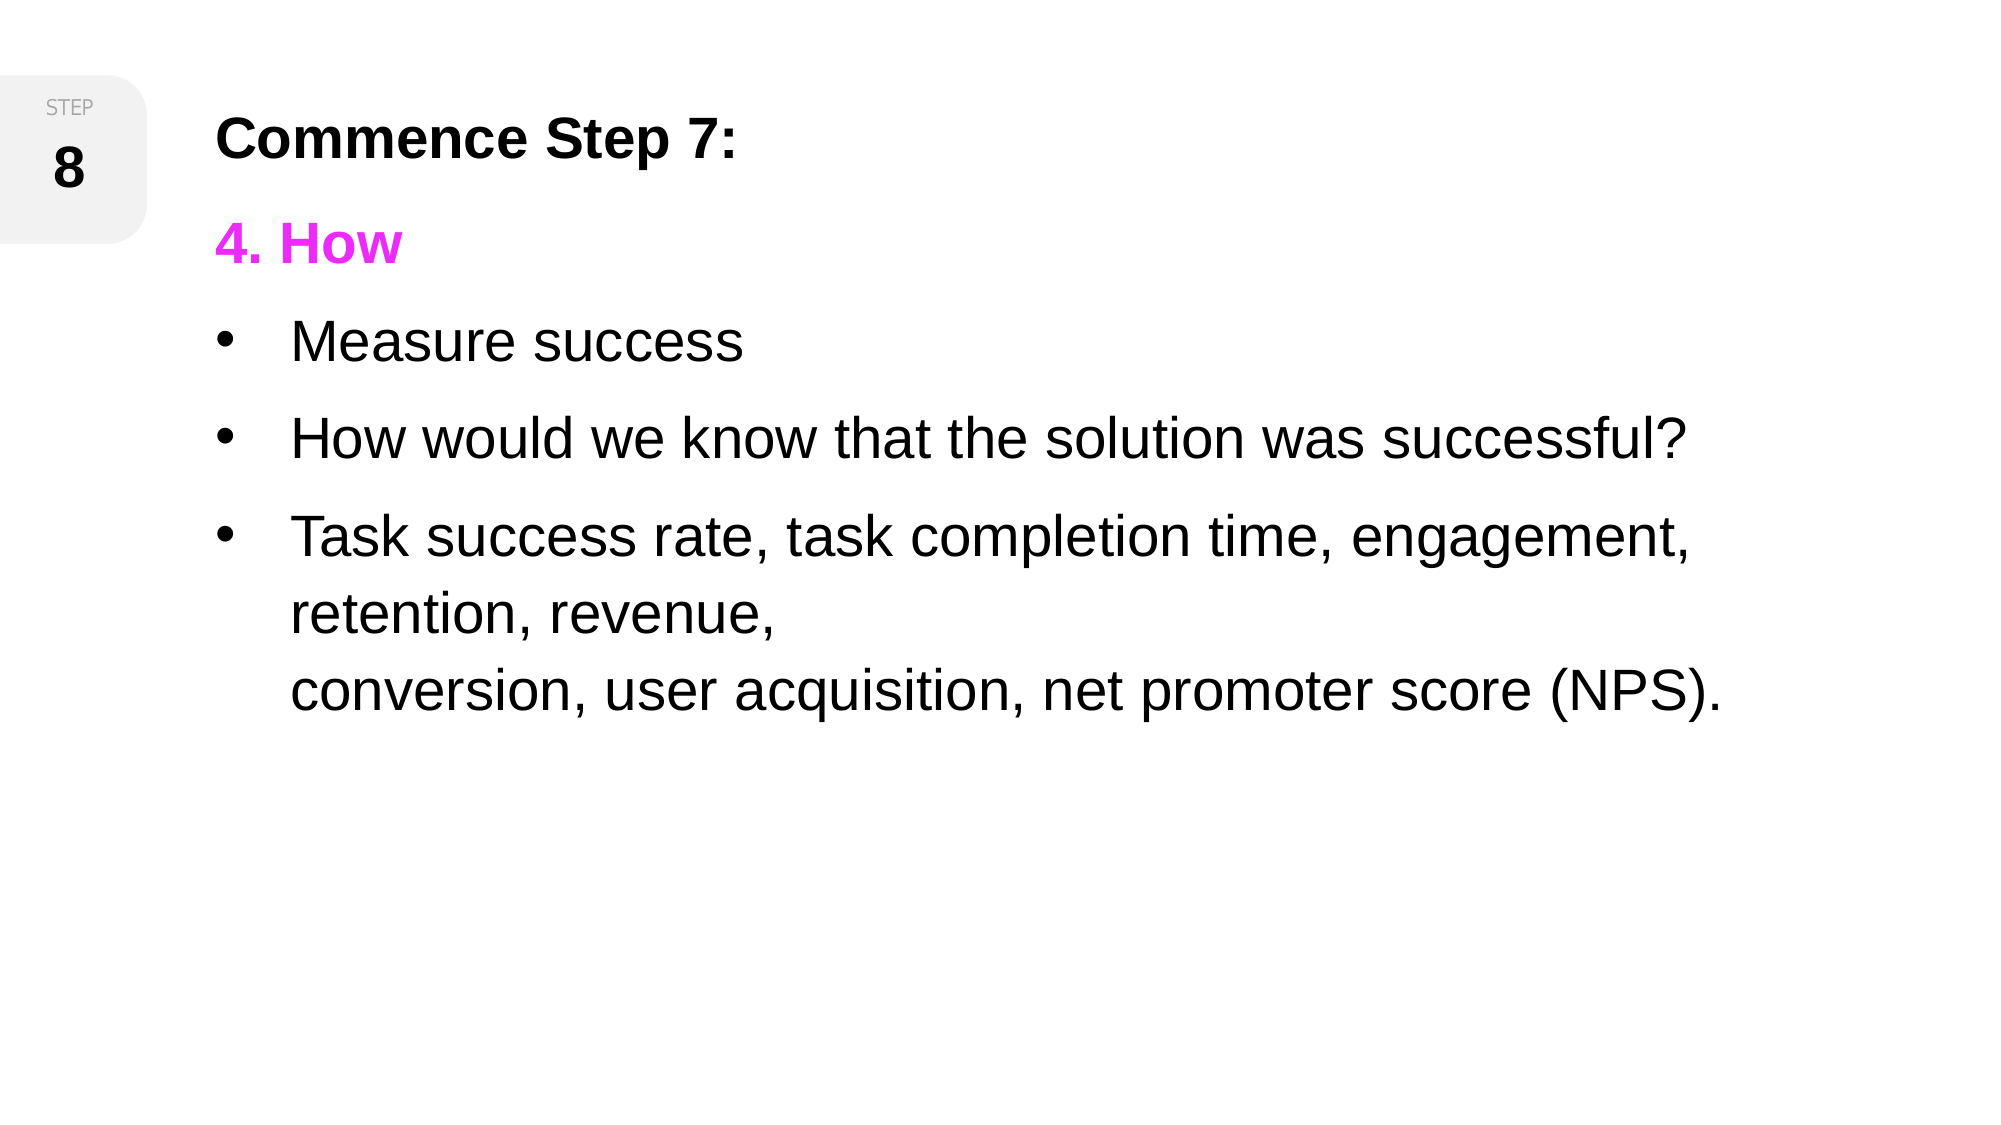

Commence Step 7:
4. How
Measure success
How would we know that the solution was successful?
Task success rate, task completion time, engagement, retention, revenue,
conversion, user acquisition, net promoter score (NPS).
8